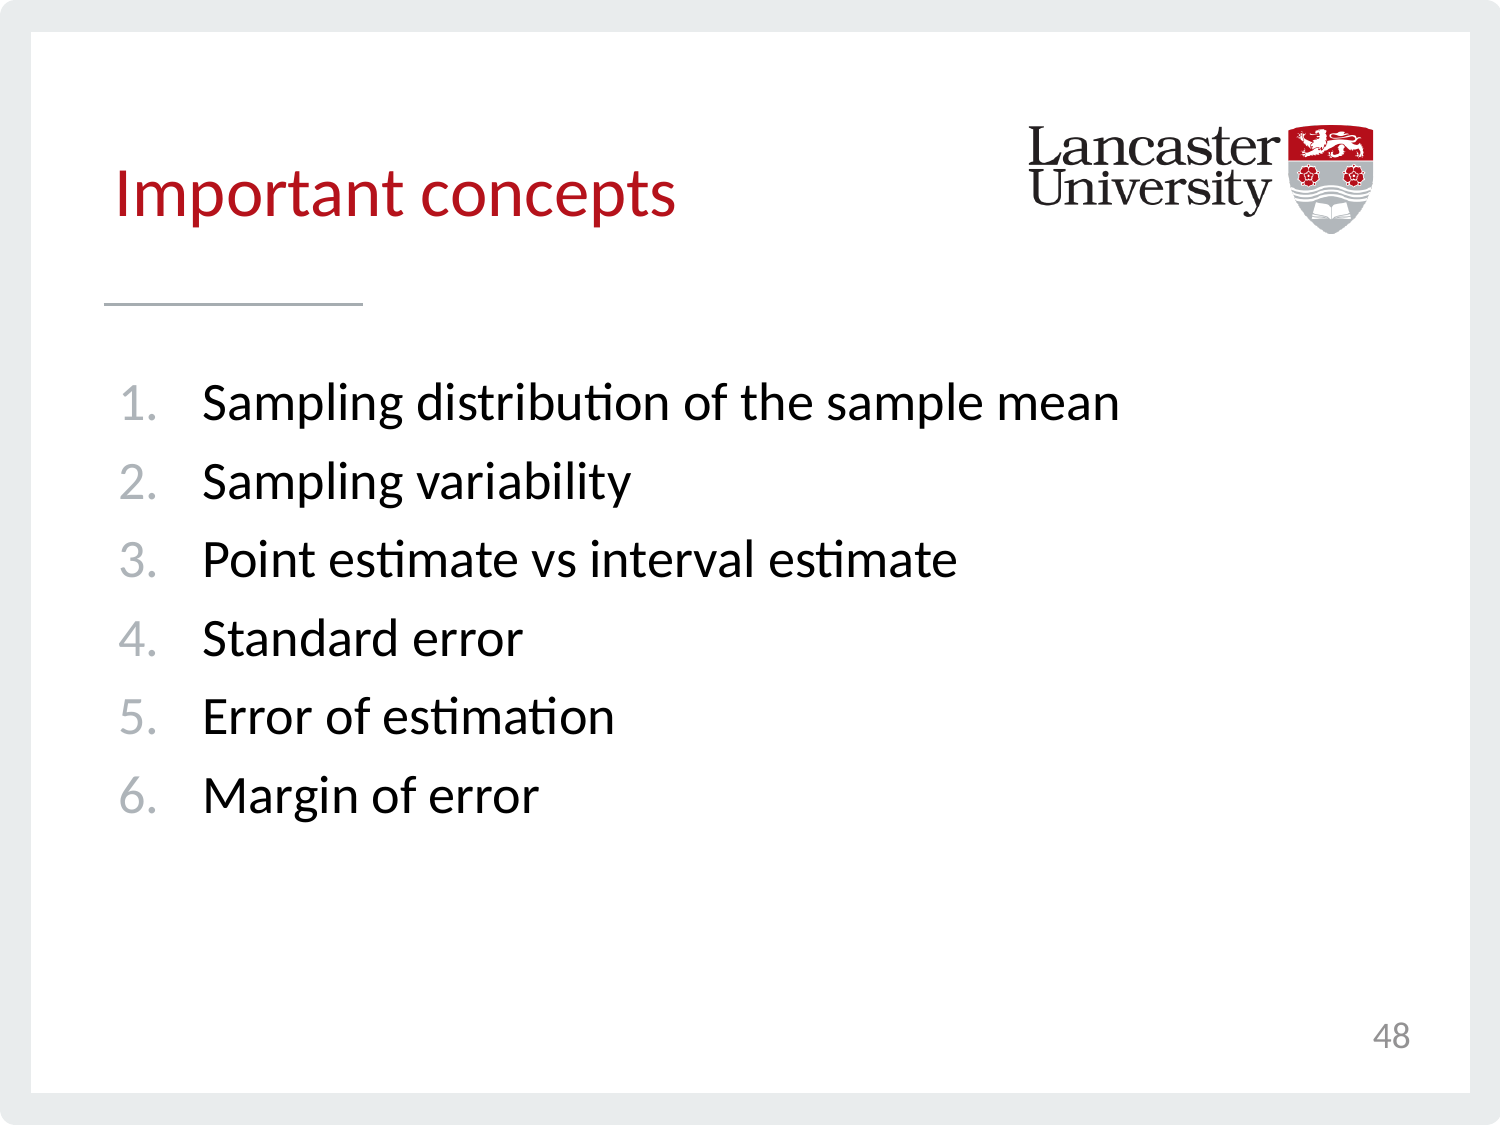

# Important concepts
Sampling distribution of the sample mean
Sampling variability
Point estimate vs interval estimate
Standard error
Error of estimation
Margin of error
48